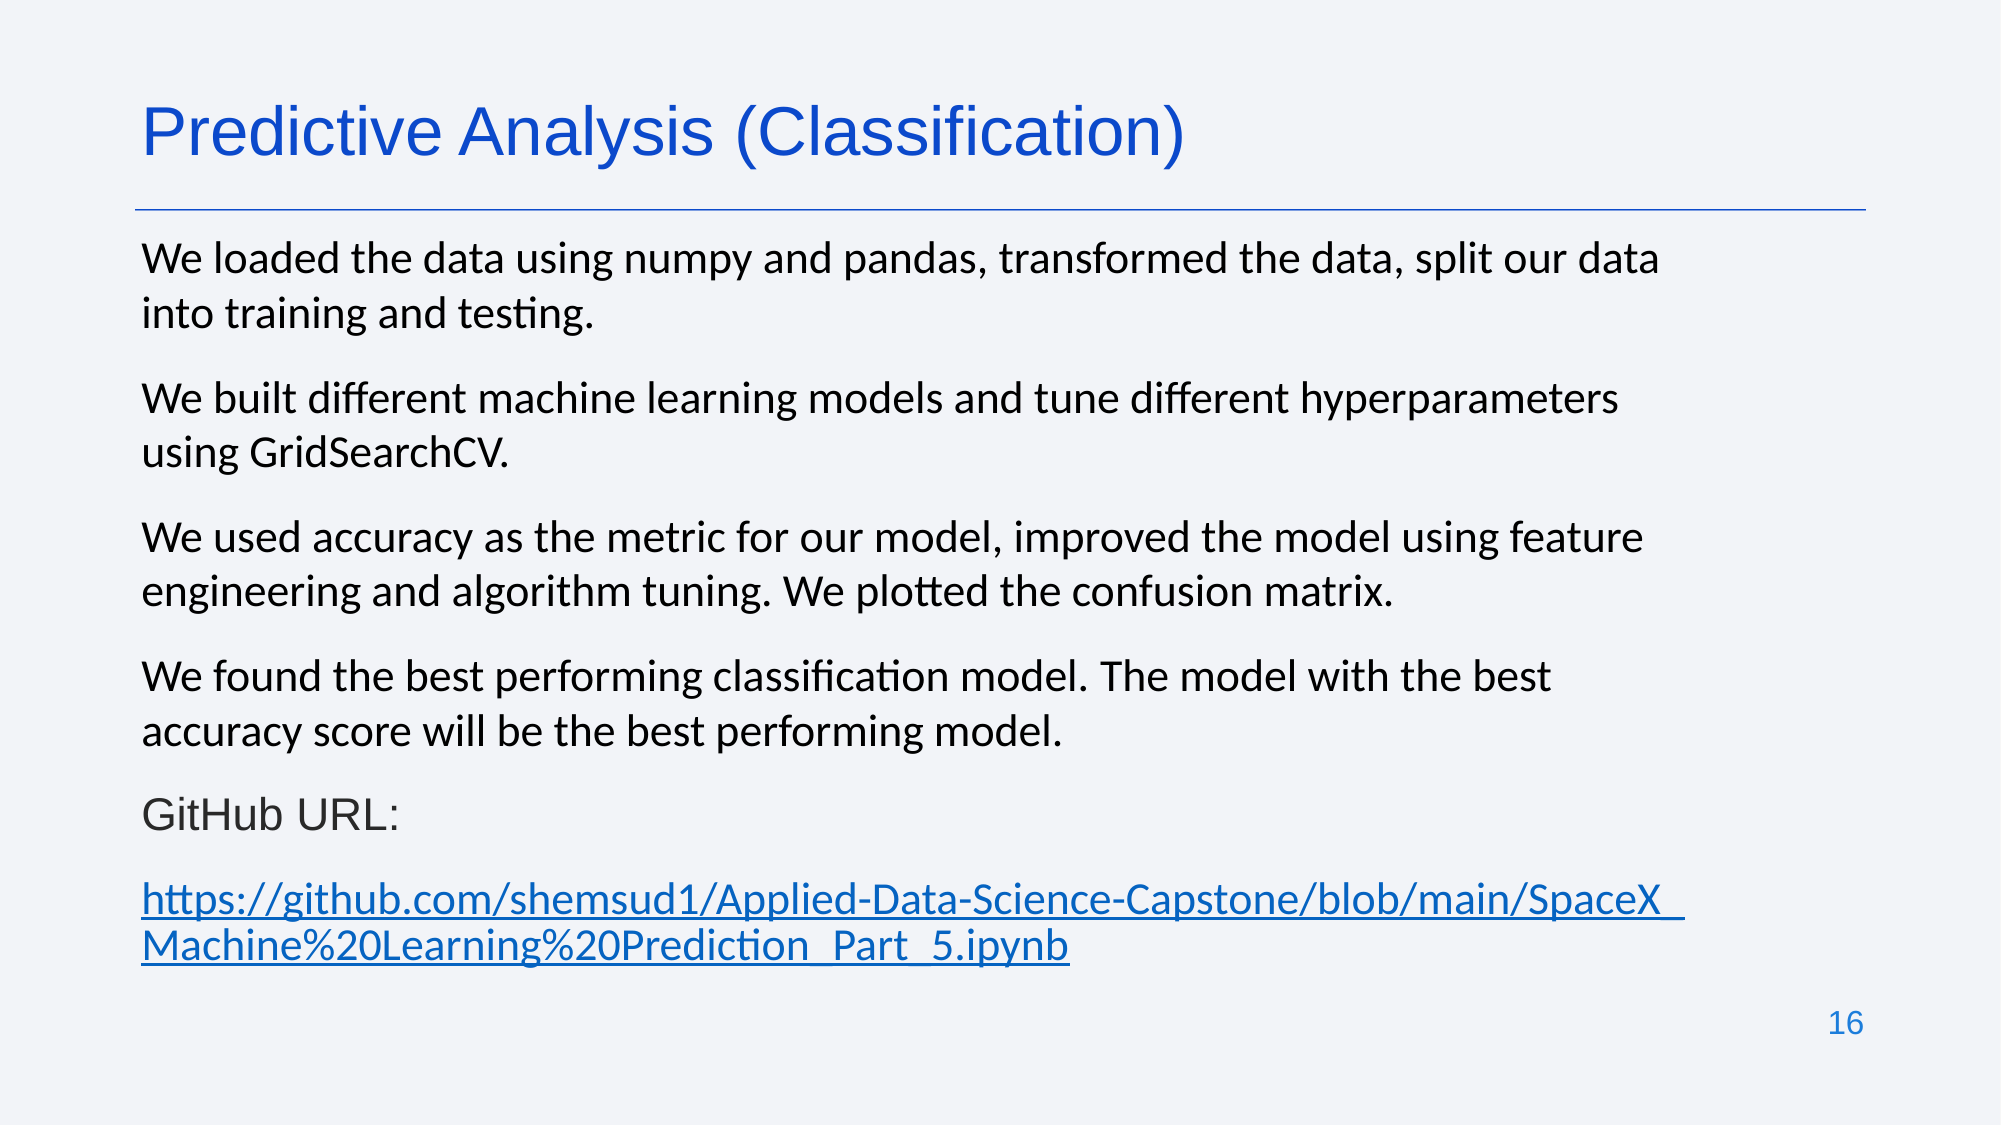

Predictive Analysis (Classification)
We loaded the data using numpy and pandas, transformed the data, split our data into training and testing.
We built different machine learning models and tune different hyperparameters using GridSearchCV.
We used accuracy as the metric for our model, improved the model using feature engineering and algorithm tuning. We plotted the confusion matrix.
We found the best performing classification model. The model with the best accuracy score will be the best performing model.
GitHub URL:
https://github.com/shemsud1/Applied-Data-Science-Capstone/blob/main/SpaceX_Machine%20Learning%20Prediction_Part_5.ipynb

16